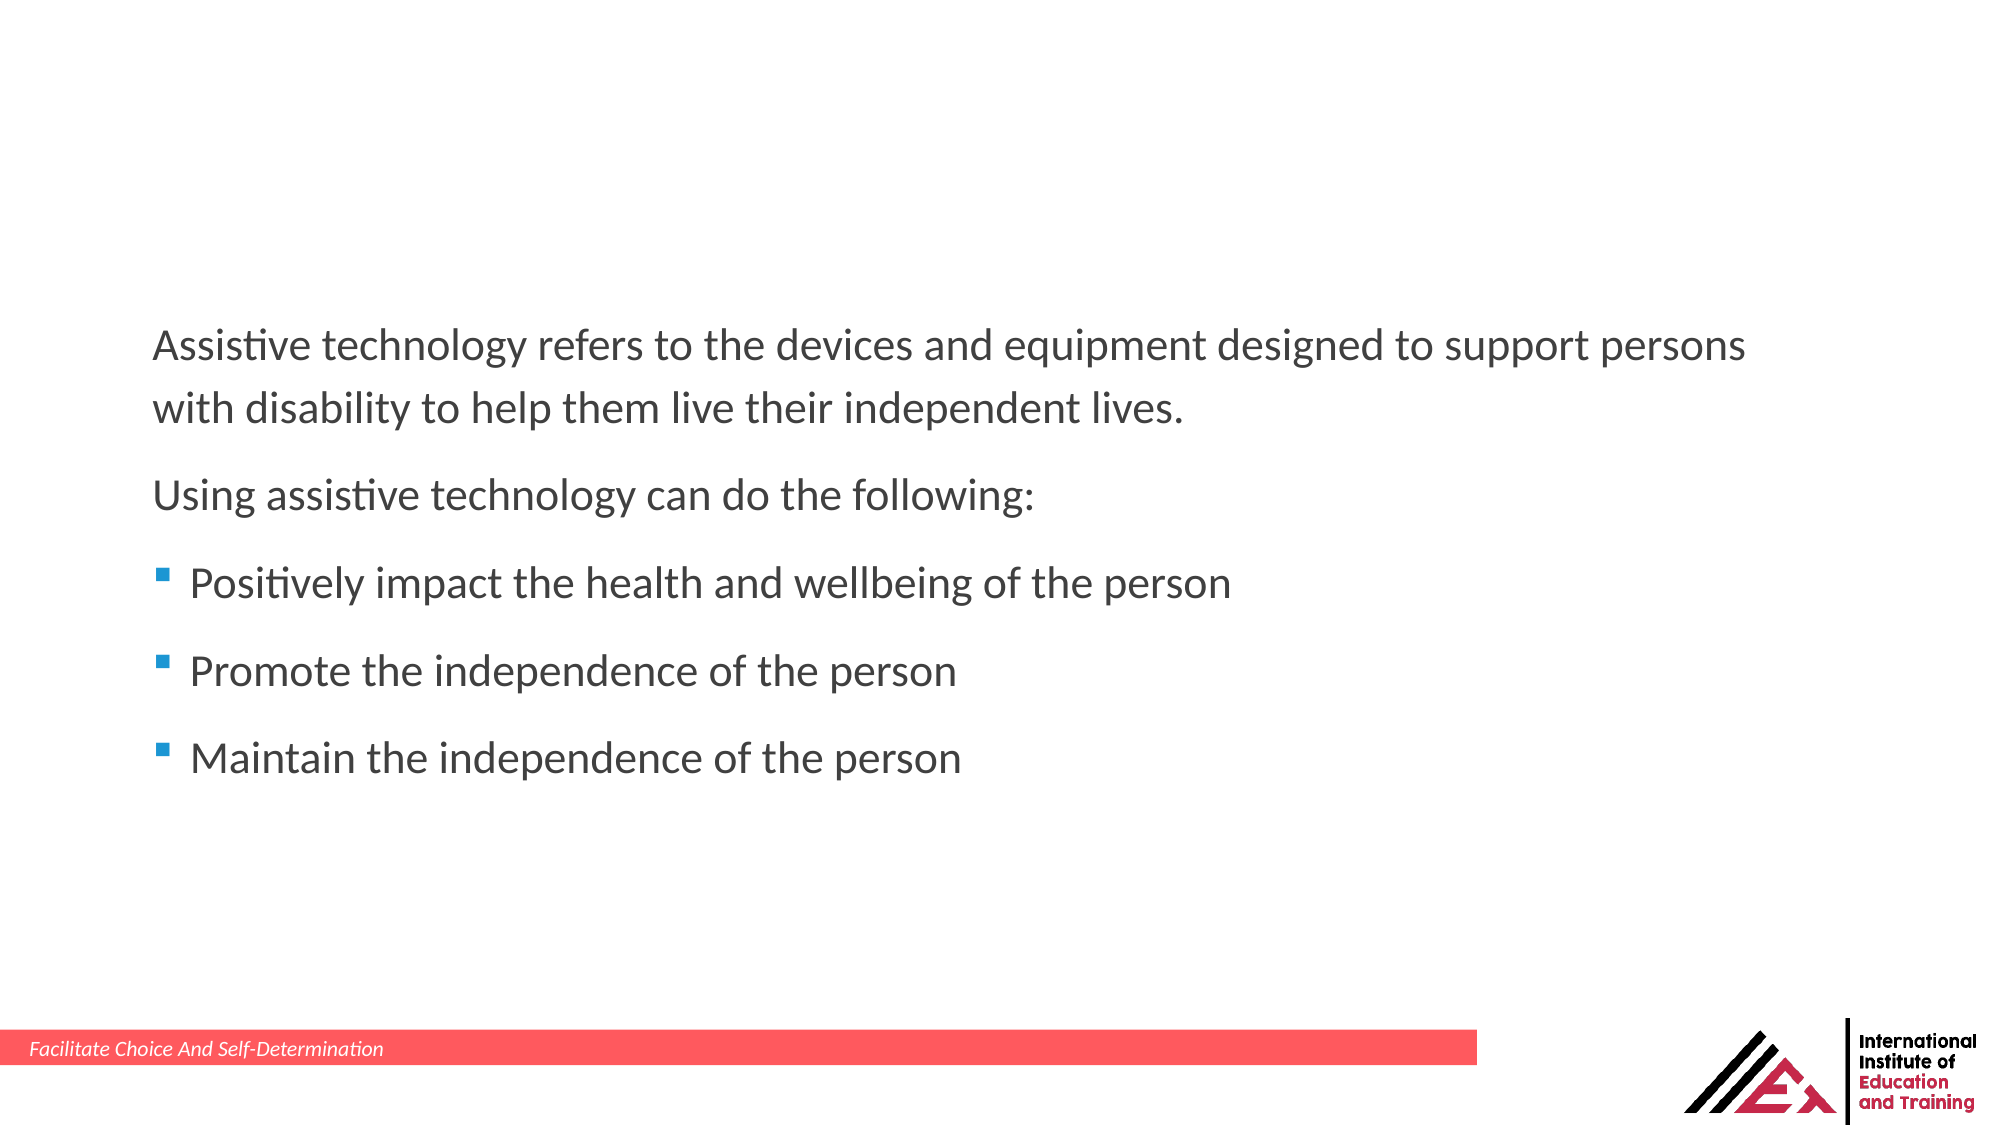

Assistive technology refers to the devices and equipment designed to support persons with disability to help them live their independent lives.
Using assistive technology can do the following:
Positively impact the health and wellbeing of the person
Promote the independence of the person
Maintain the independence of the person
Facilitate Choice And Self-Determination